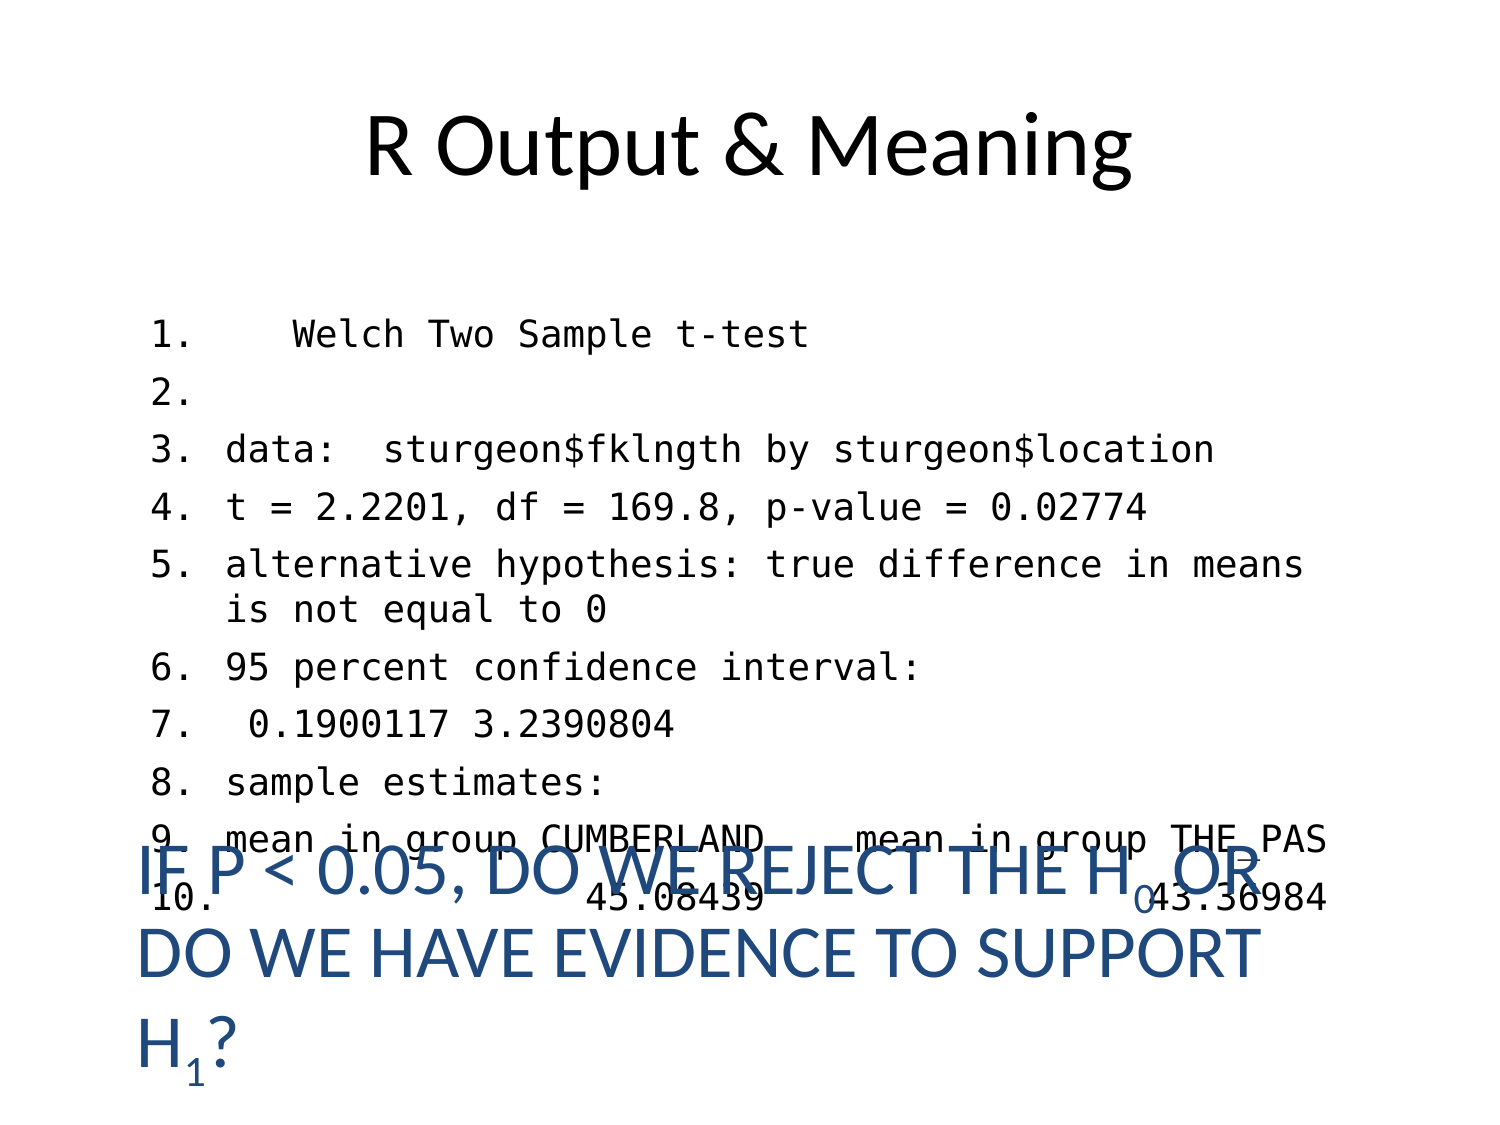

# R Output & Meaning
   Welch Two Sample t-test

data:  sturgeon$fklngth by sturgeon$location
t = 2.2201, df = 169.8, p-value = 0.02774
alternative hypothesis: true difference in means is not equal to 0
95 percent confidence interval:
 0.1900117 3.2390804
sample estimates:
mean in group CUMBERLAND    mean in group THE_PAS
                45.08439                 43.36984
If p < 0.05, do we reject the H0 or Do we have evidence to support H1?